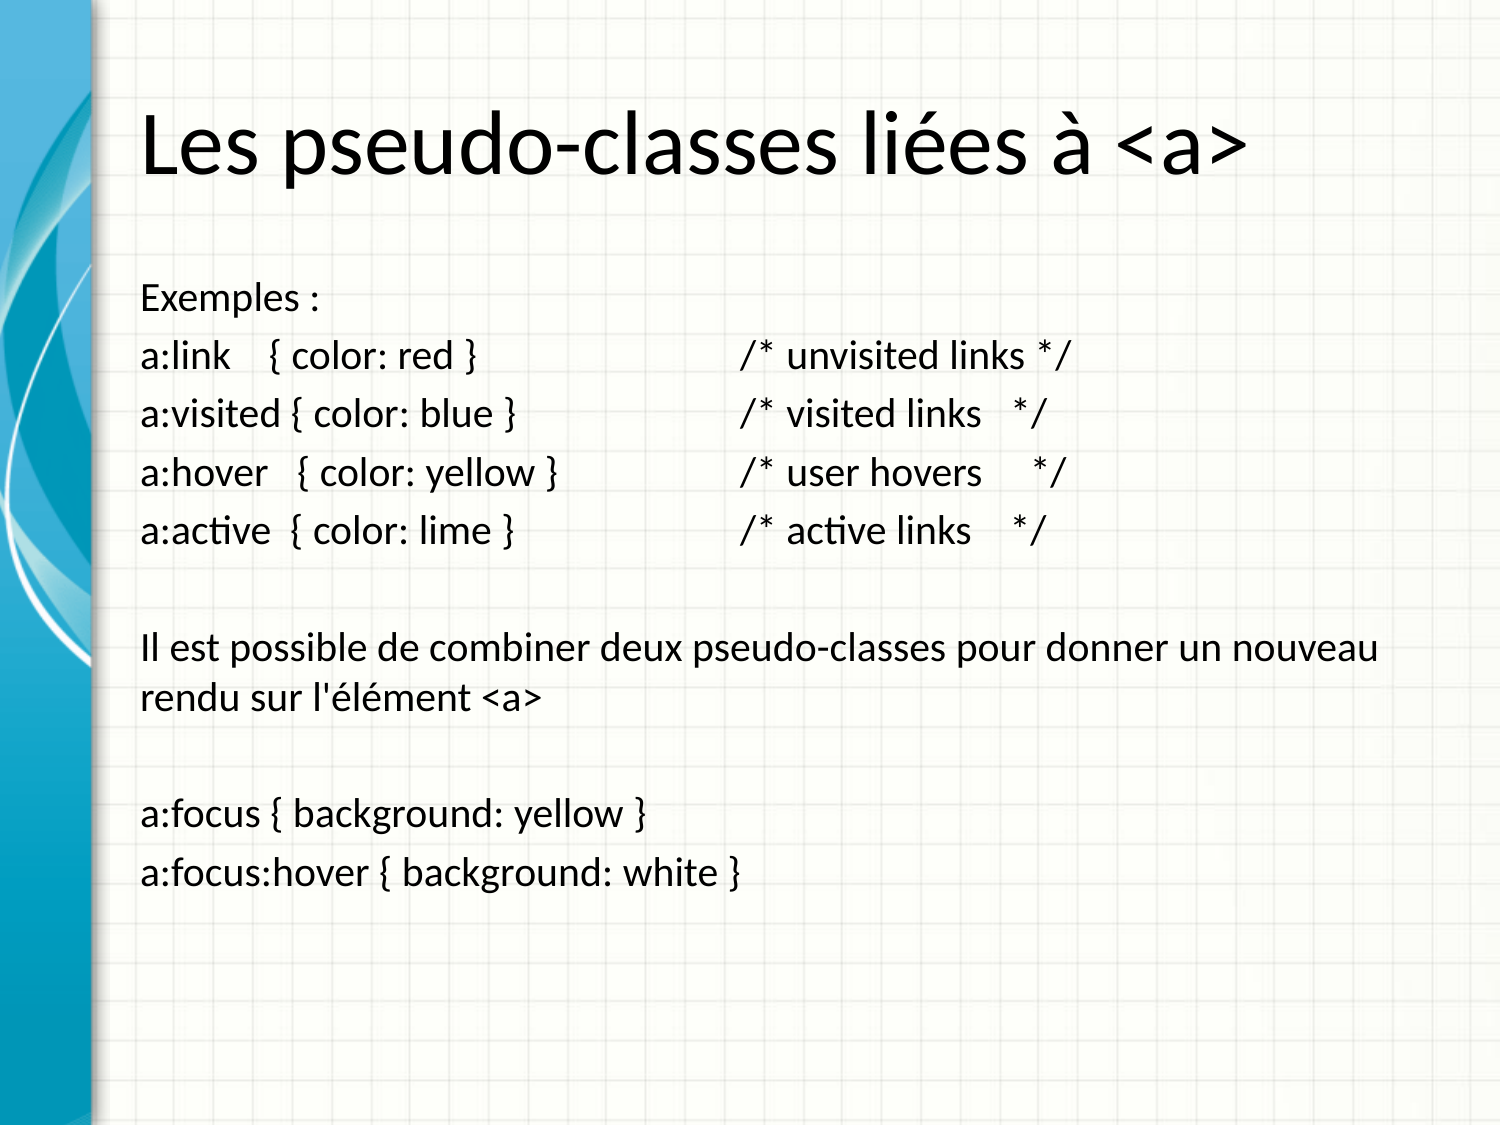

# Les pseudo-classes liées à <a>
Exemples :
a:link    { color: red }    		/* unvisited links */
a:visited { color: blue }   		/* visited links   */
a:hover   { color: yellow } 		/* user hovers     */
a:active  { color: lime }   		/* active links    */

Il est possible de combiner deux pseudo-classes pour donner un nouveau rendu sur l'élément <a>

a:focus { background: yellow }
a:focus:hover { background: white }